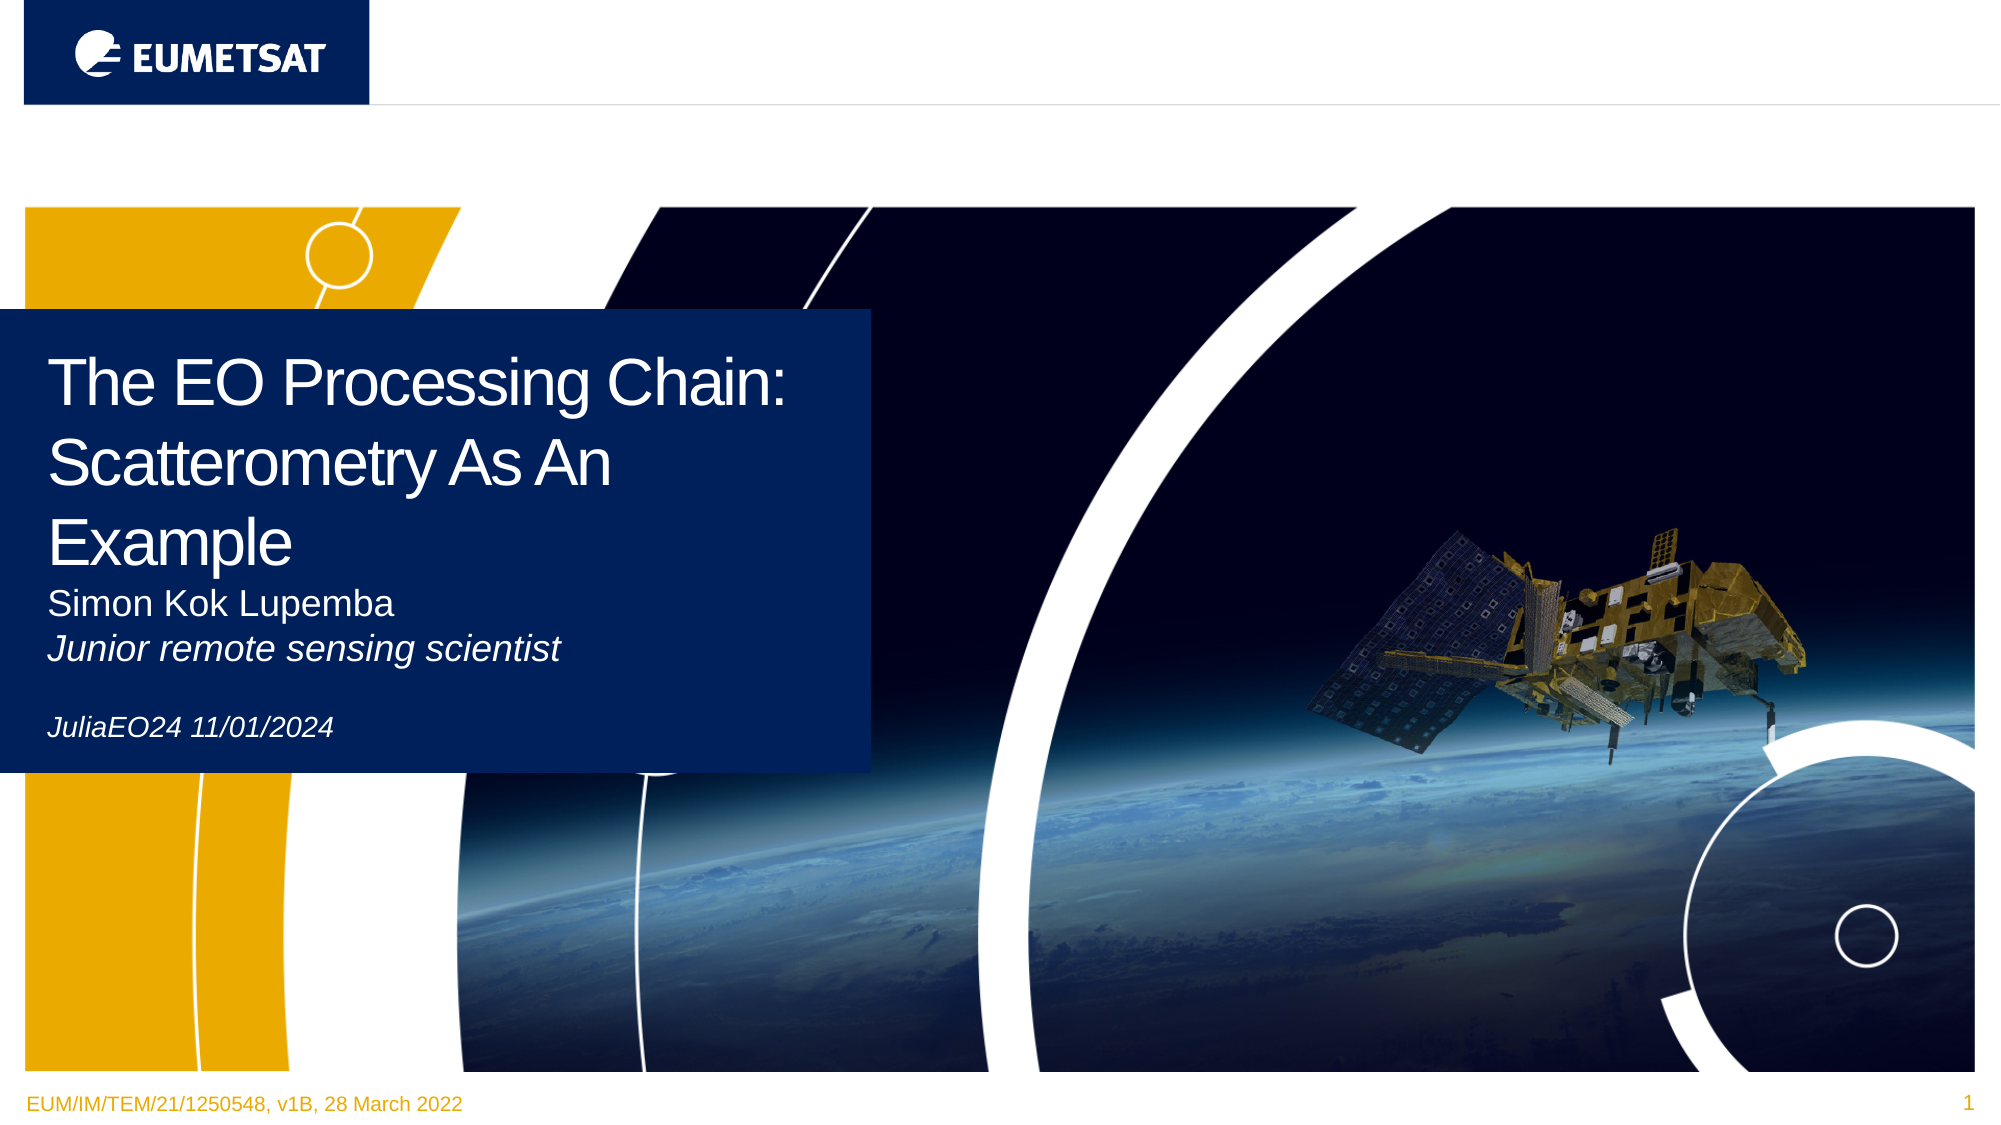

The EO Processing Chain: Scatterometry As An Example
Simon Kok Lupemba
Junior remote sensing scientist

JuliaEO24 11/01/2024